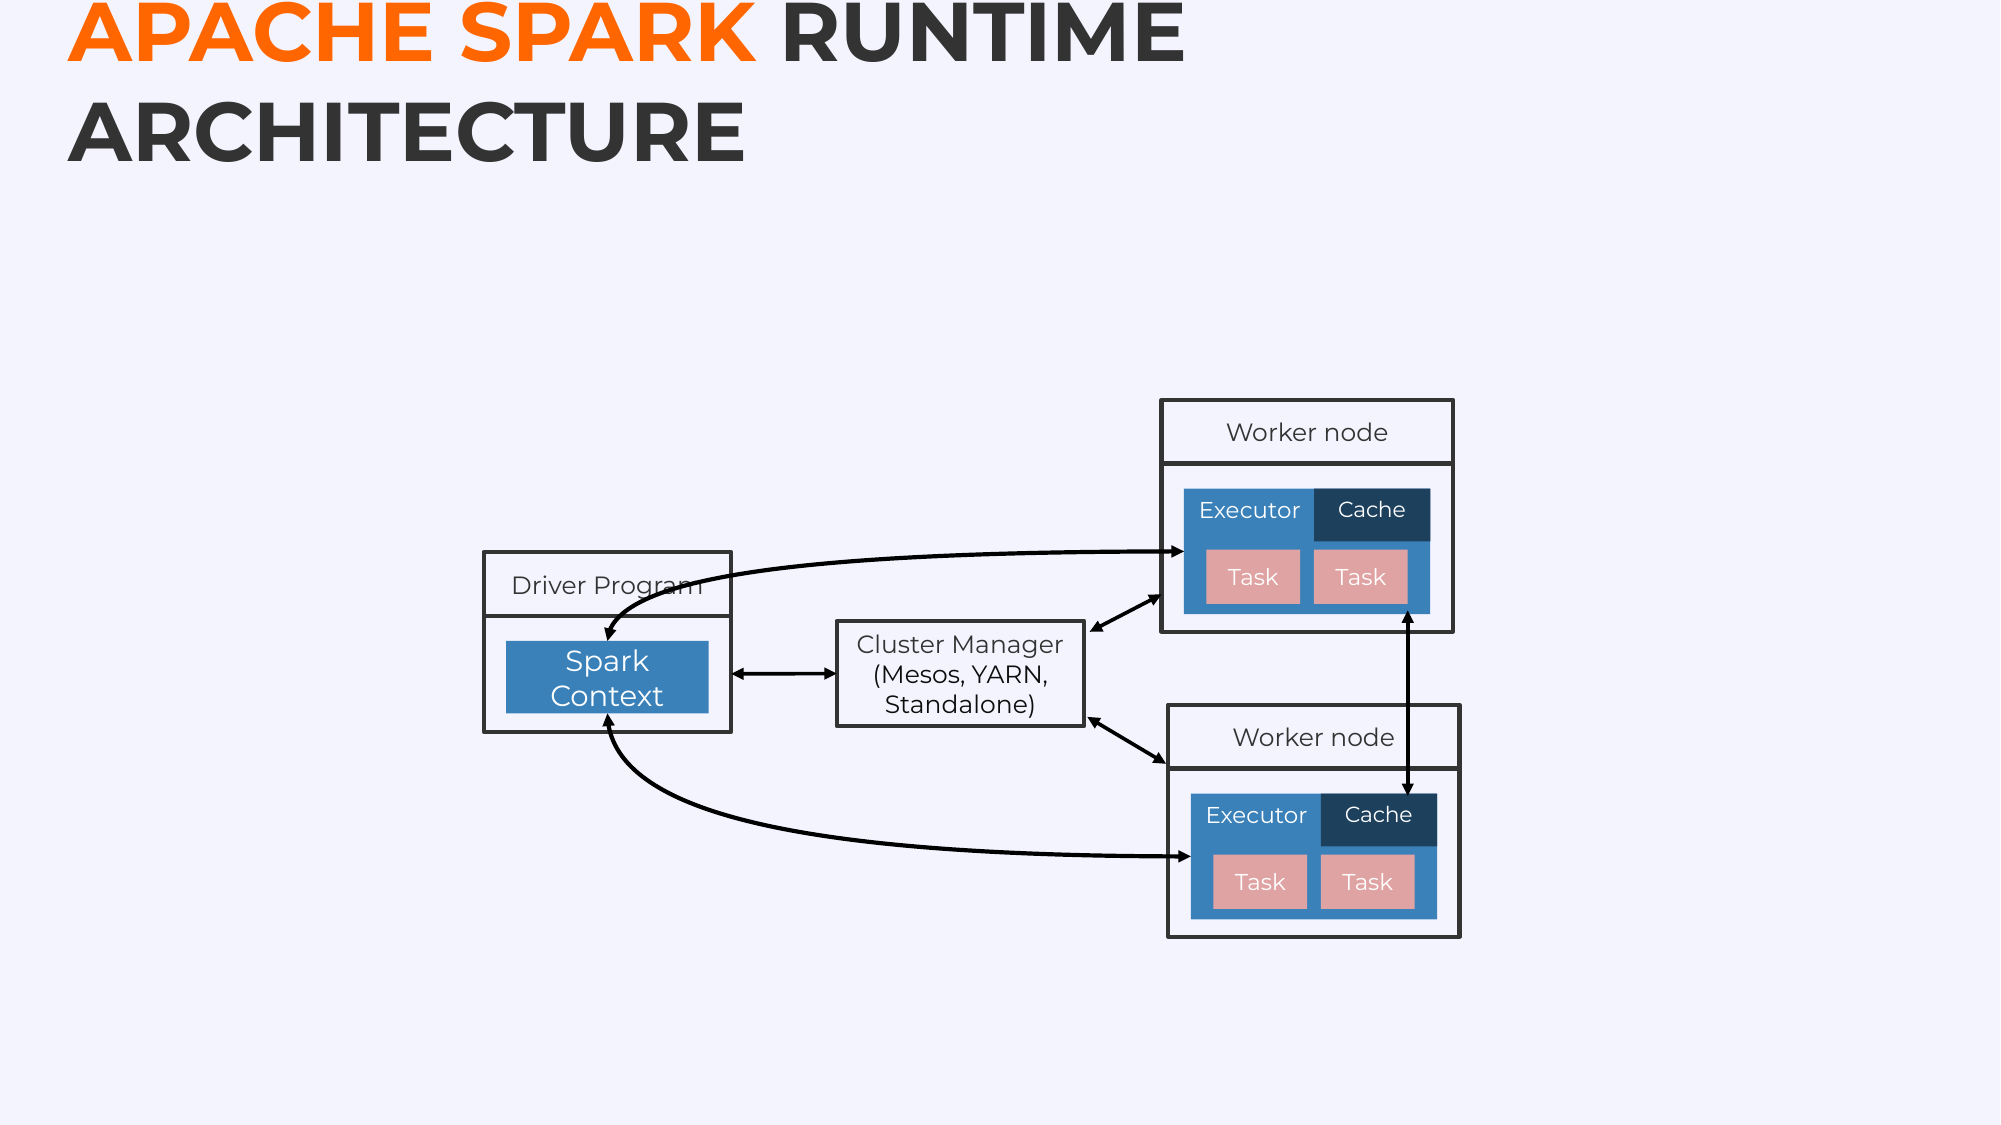

APACHE SPARK RUNTIME ARCHITECTURE
Worker node

Executor
Task
Task
Cache
Driver Program

Spark Context
Cluster Manager
(Mesos, YARN, Standalone)
Worker node

Executor
Task
Task
Cache